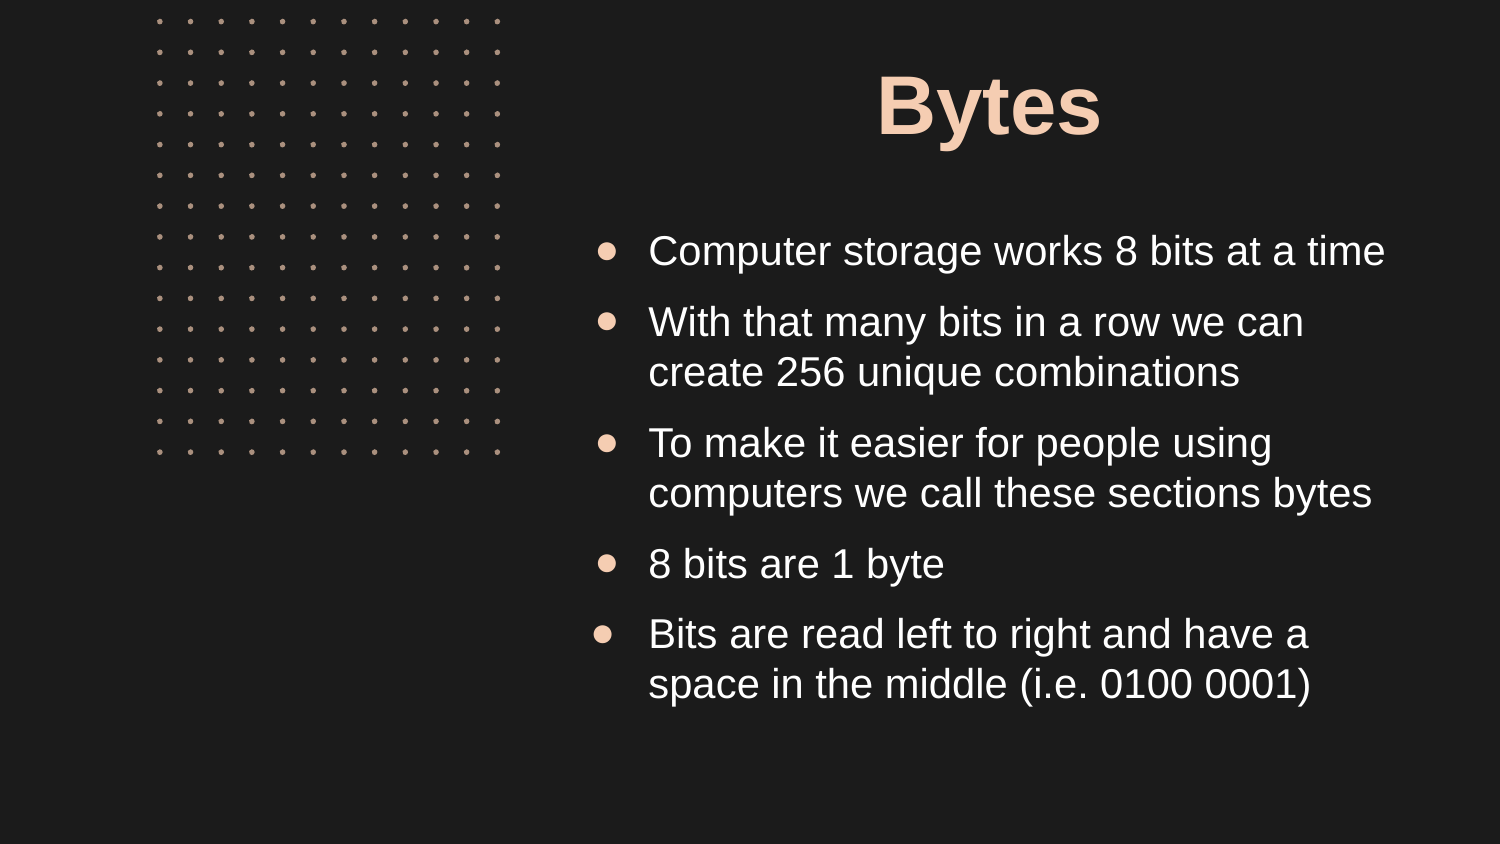

# Bytes
Computer storage works 8 bits at a time
With that many bits in a row we can create 256 unique combinations
To make it easier for people using computers we call these sections bytes
8 bits are 1 byte
Bits are read left to right and have a space in the middle (i.e. 0100 0001)